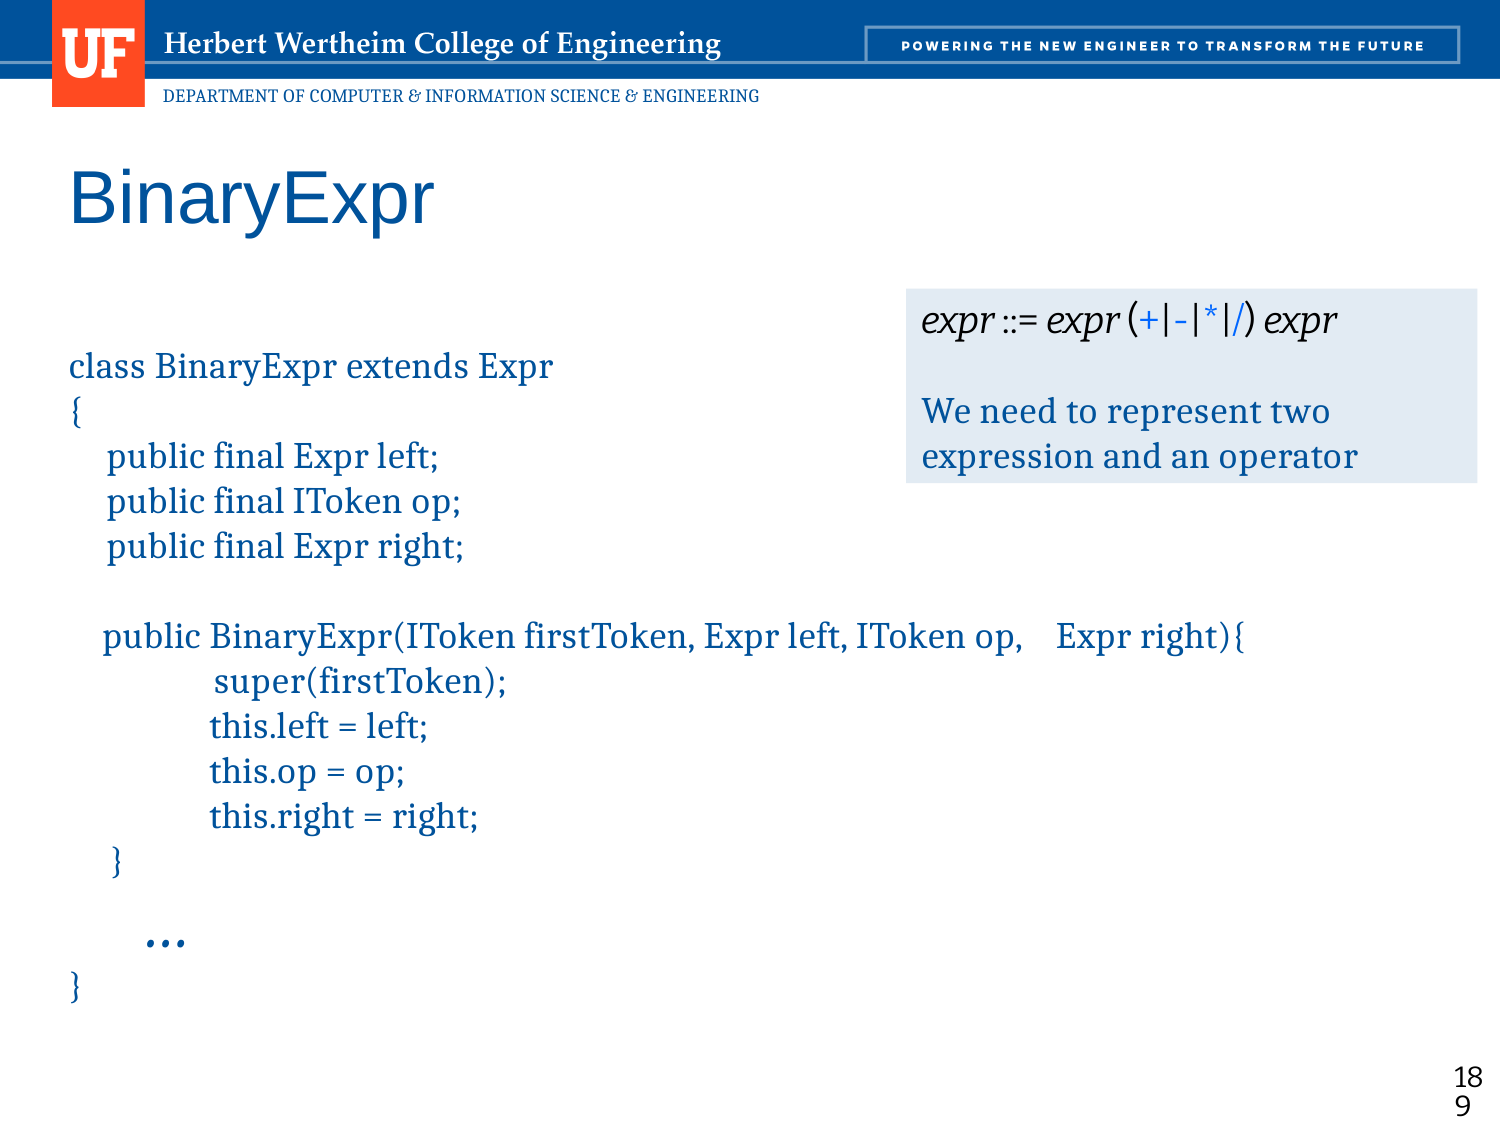

# BinaryExpr

class BinaryExpr extends Expr
{
	public final Expr left;
	public final IToken op;
	public final Expr right;

    public BinaryExpr(IToken firstToken, Expr left, IToken op,    Expr right){
	             super(firstToken);
                 this.left = left;
                 this.op = op;
                 this.right = right;
     }
     …
}
expr ::= expr (+|-|*|/) expr

We need to represent two expression and an operator
189